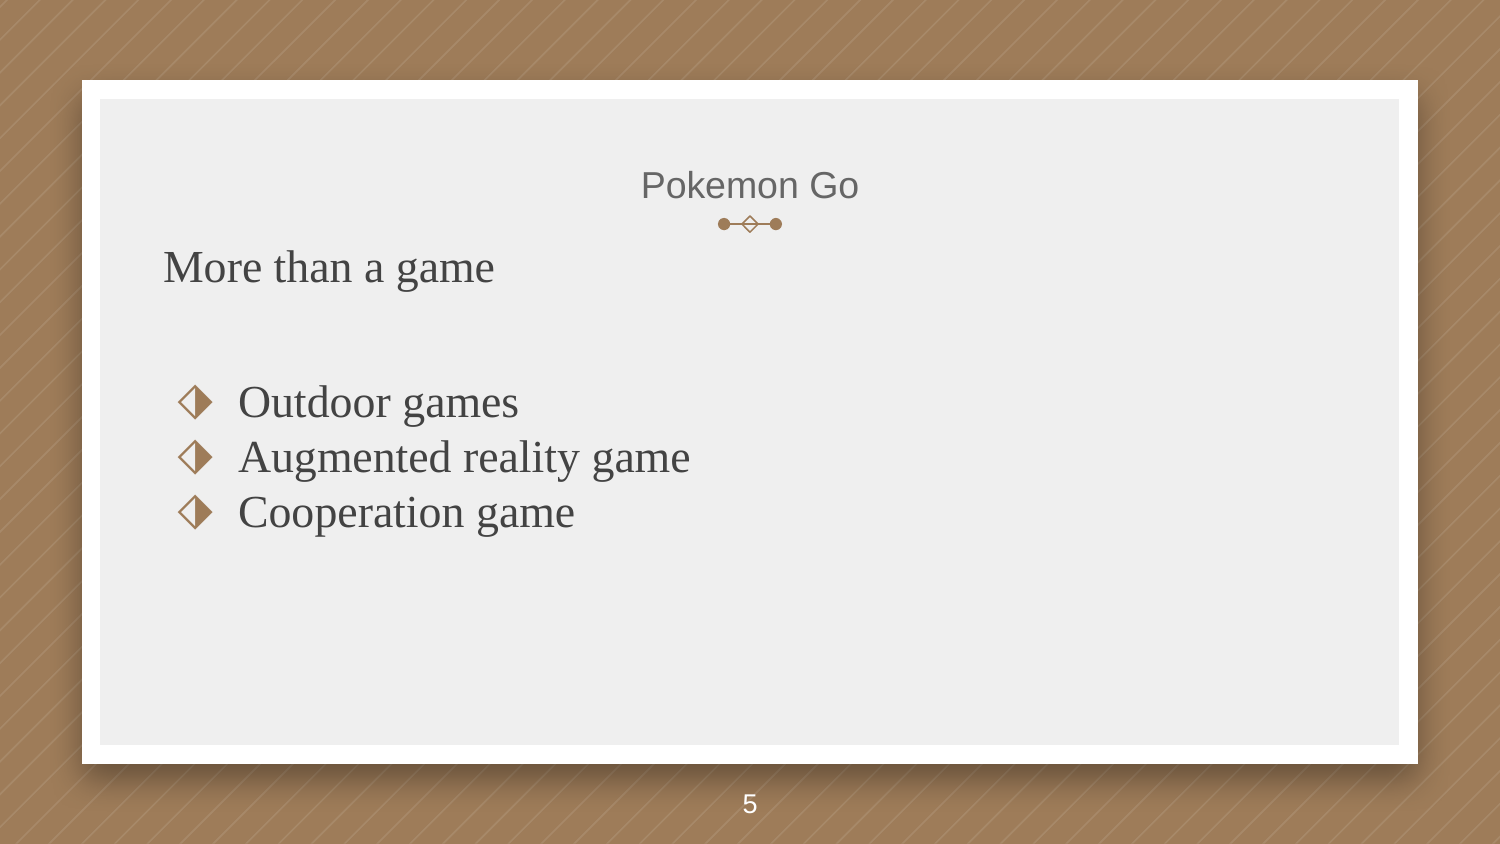

# Pokemon Go
More than a game

Outdoor games
Augmented reality game
Cooperation game

5